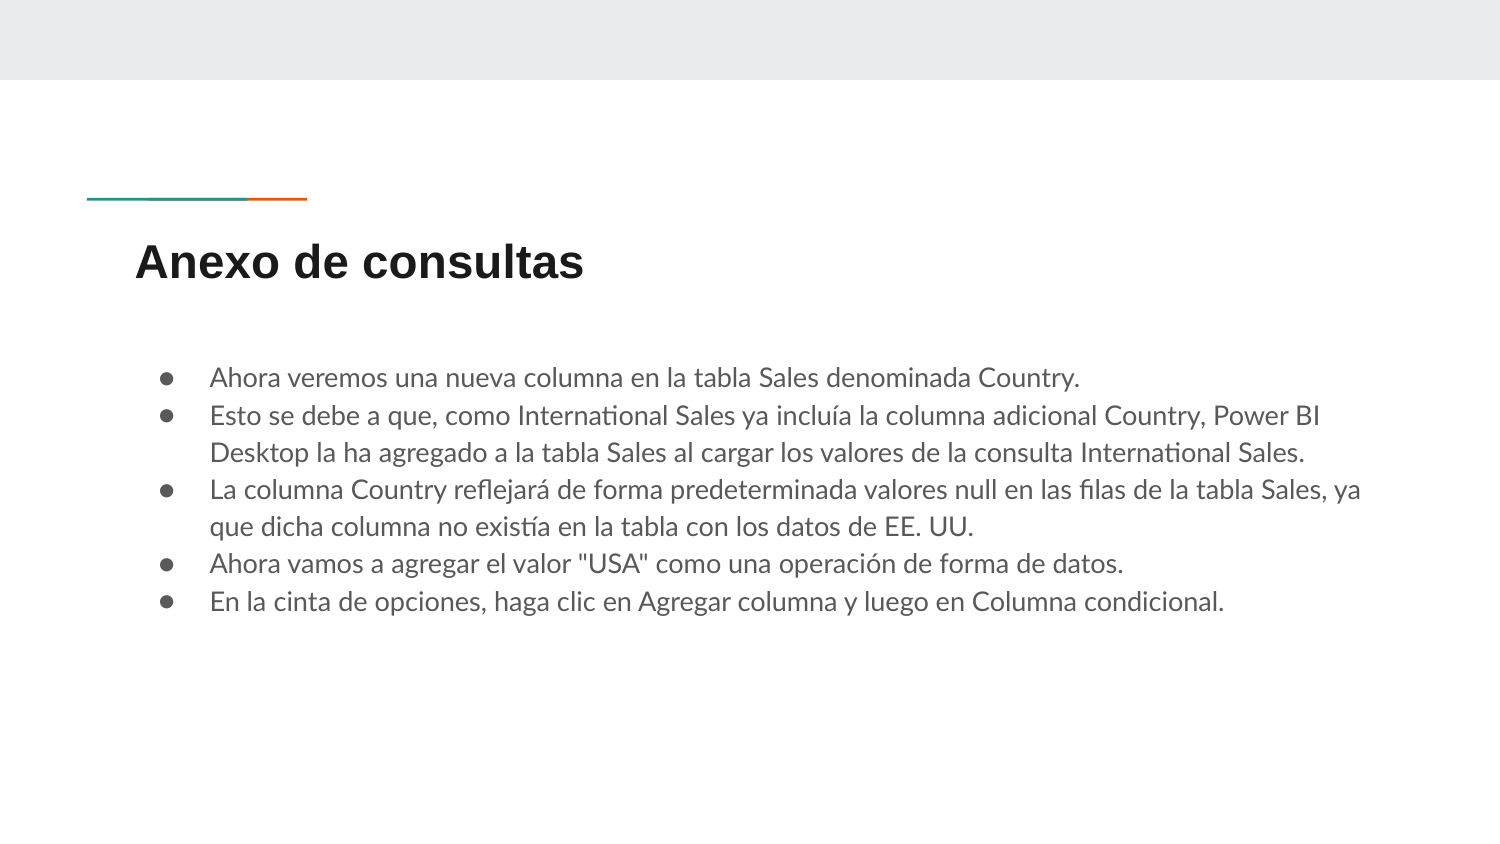

# Anexo de consultas
Ahora veremos una nueva columna en la tabla Sales denominada Country.
Esto se debe a que, como International Sales ya incluía la columna adicional Country, Power BI Desktop la ha agregado a la tabla Sales al cargar los valores de la consulta International Sales.
La columna Country reflejará de forma predeterminada valores null en las filas de la tabla Sales, ya que dicha columna no existía en la tabla con los datos de EE. UU.
Ahora vamos a agregar el valor "USA" como una operación de forma de datos.
En la cinta de opciones, haga clic en Agregar columna y luego en Columna condicional.